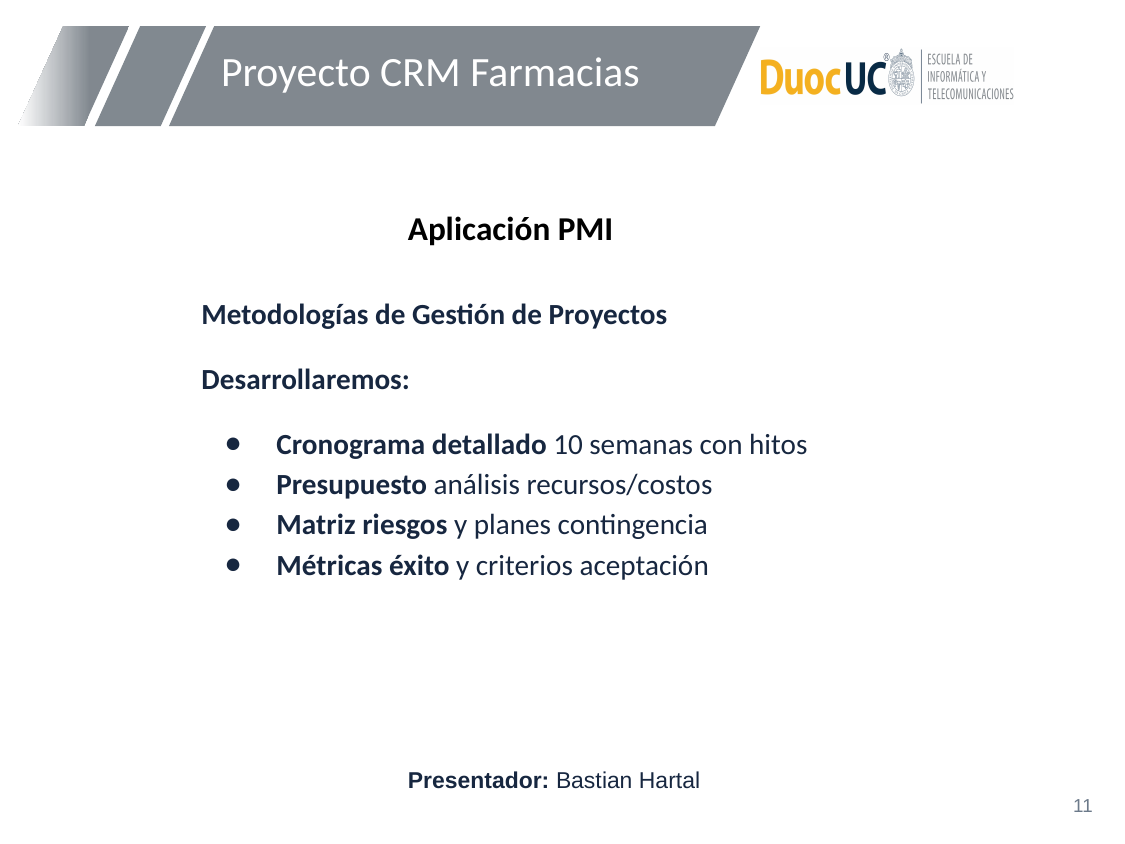

# Proyecto CRM Farmacias
Aplicación PMI
Metodologías de Gestión de Proyectos
Desarrollaremos:
Cronograma detallado 10 semanas con hitos
Presupuesto análisis recursos/costos
Matriz riesgos y planes contingencia
Métricas éxito y criterios aceptación
Presentador: Bastian Hartal